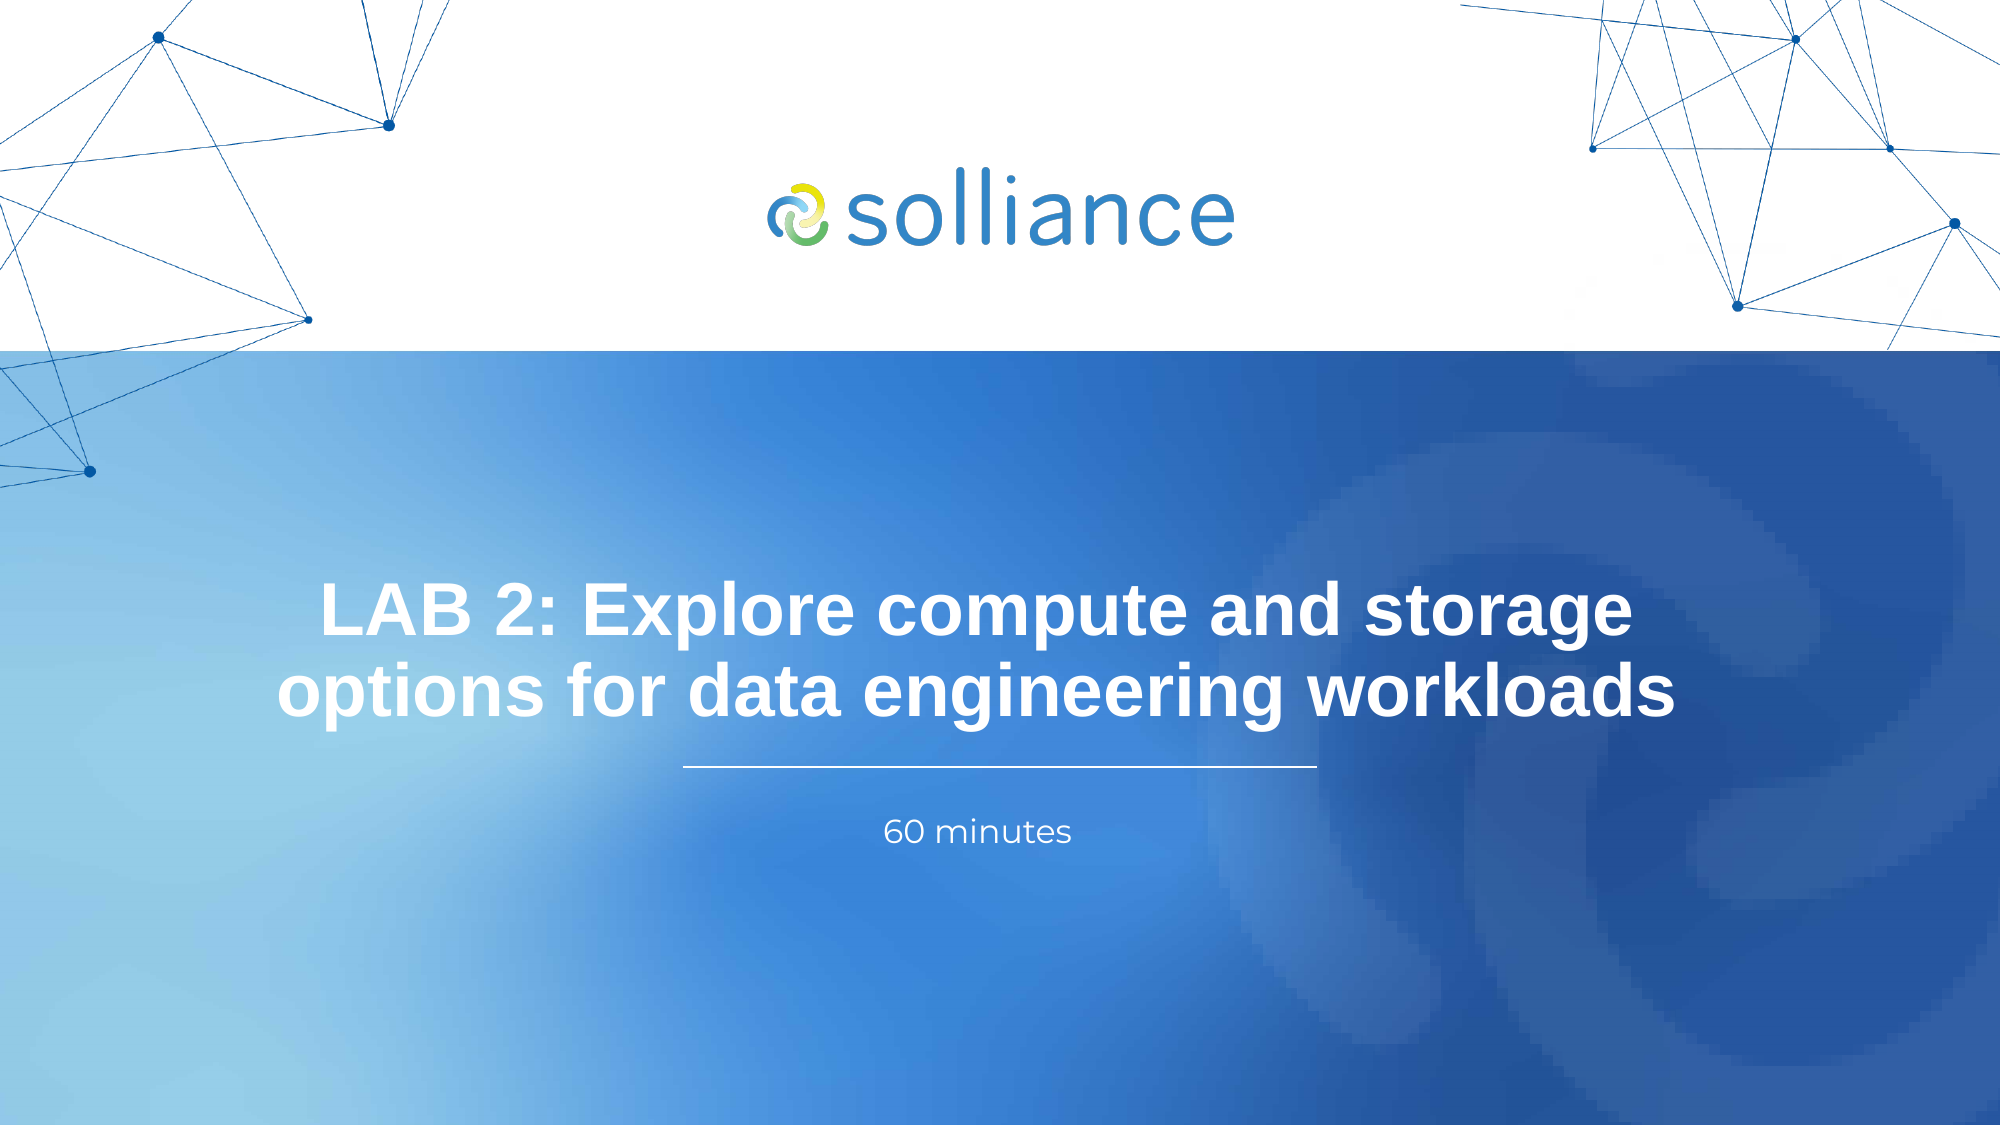

# LAB 2: Explore compute and storage options for data engineering workloads
60 minutes